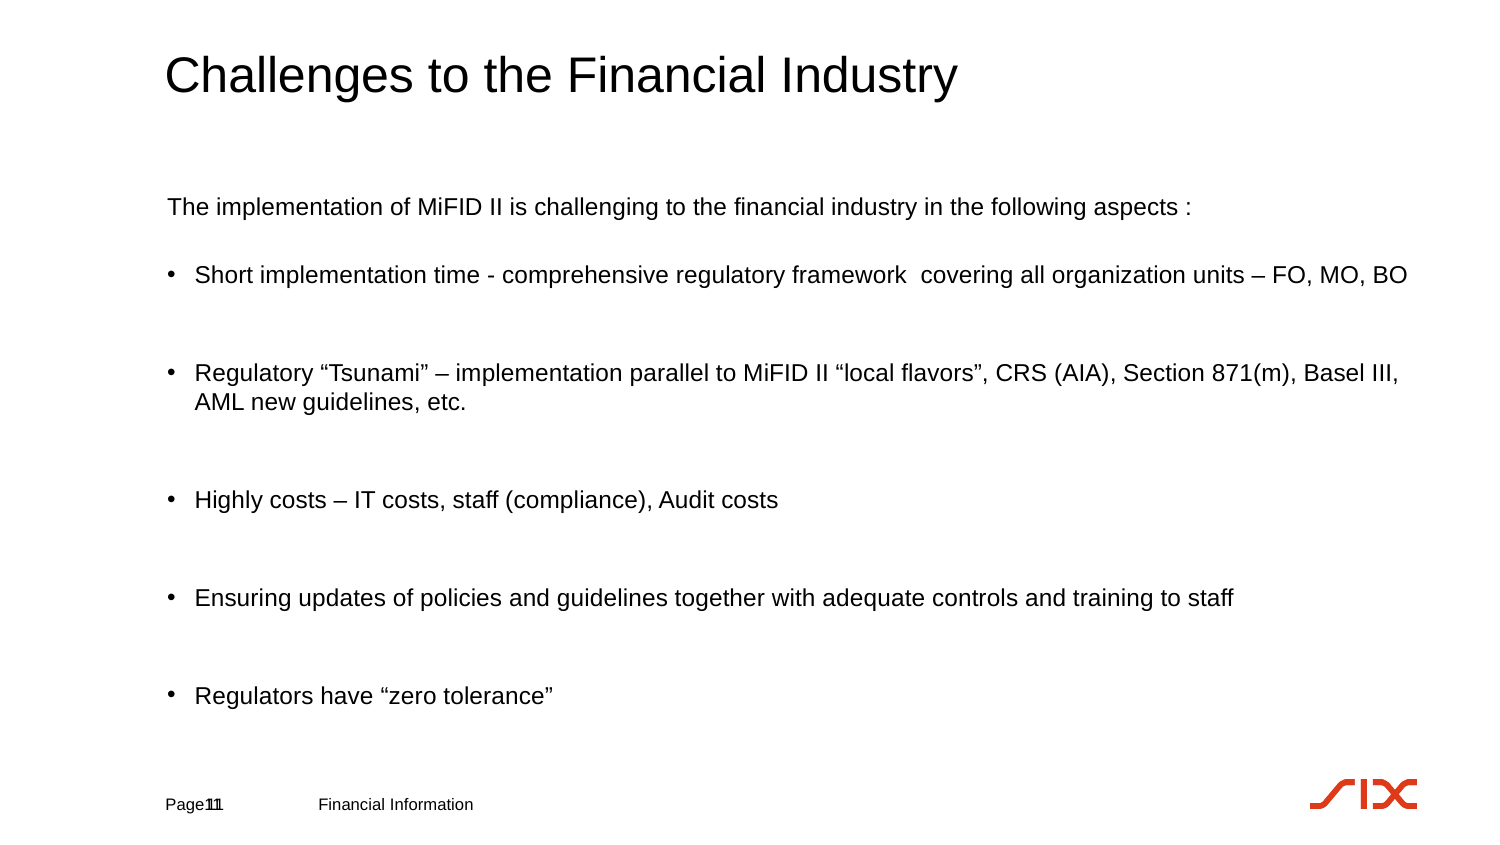

# Challenges to the Financial Industry
The implementation of MiFID II is challenging to the financial industry in the following aspects :

Short implementation time - comprehensive regulatory framework  covering all organization units – FO, MO, BO

Regulatory “Tsunami” – implementation parallel to MiFID II “local flavors”, CRS (AIA), Section 871(m), Basel III, AML new guidelines, etc.

Highly costs – IT costs, staff (compliance), Audit costs

Ensuring updates of policies and guidelines together with adequate controls and training to staff

Regulators have “zero tolerance”

Page11
11